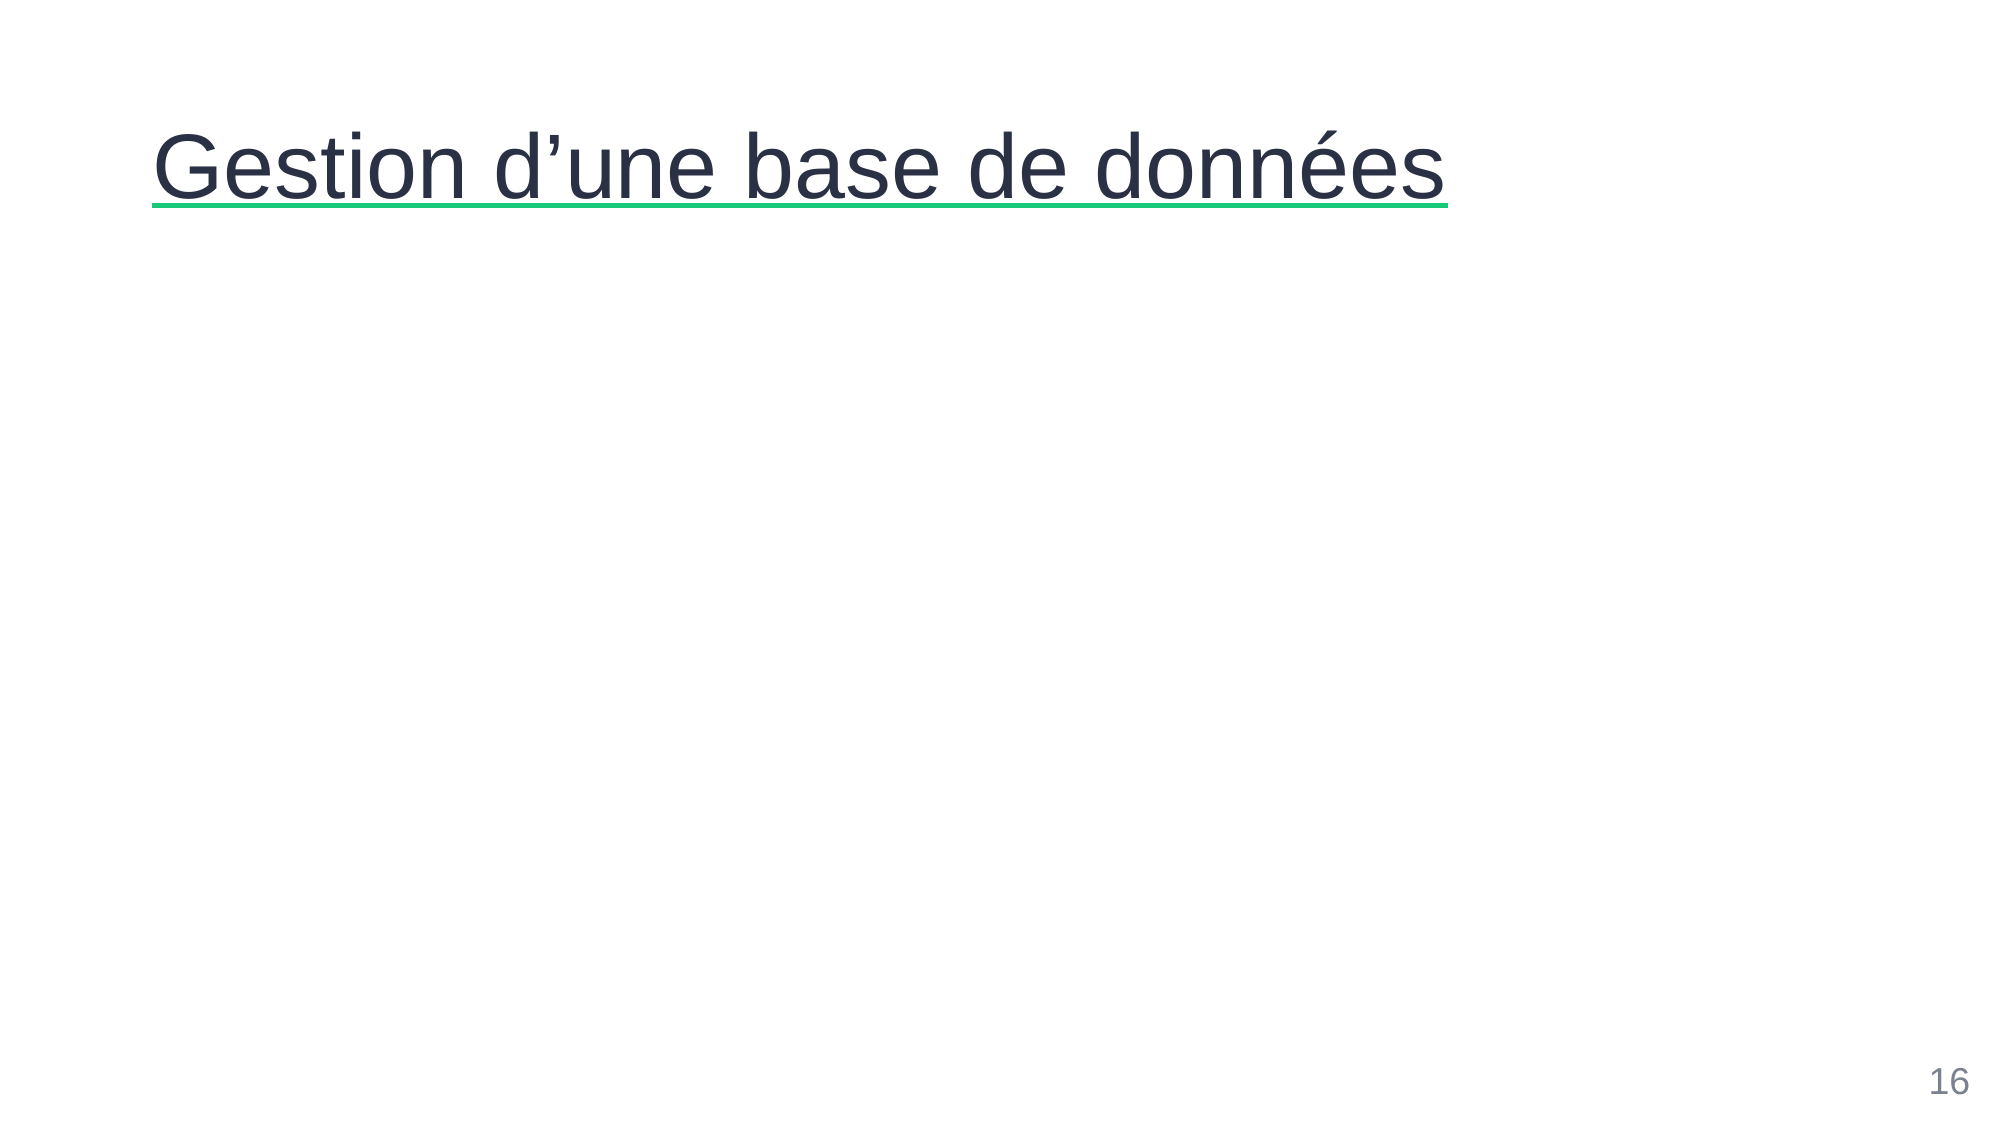

# Gestion d’une base de données
16